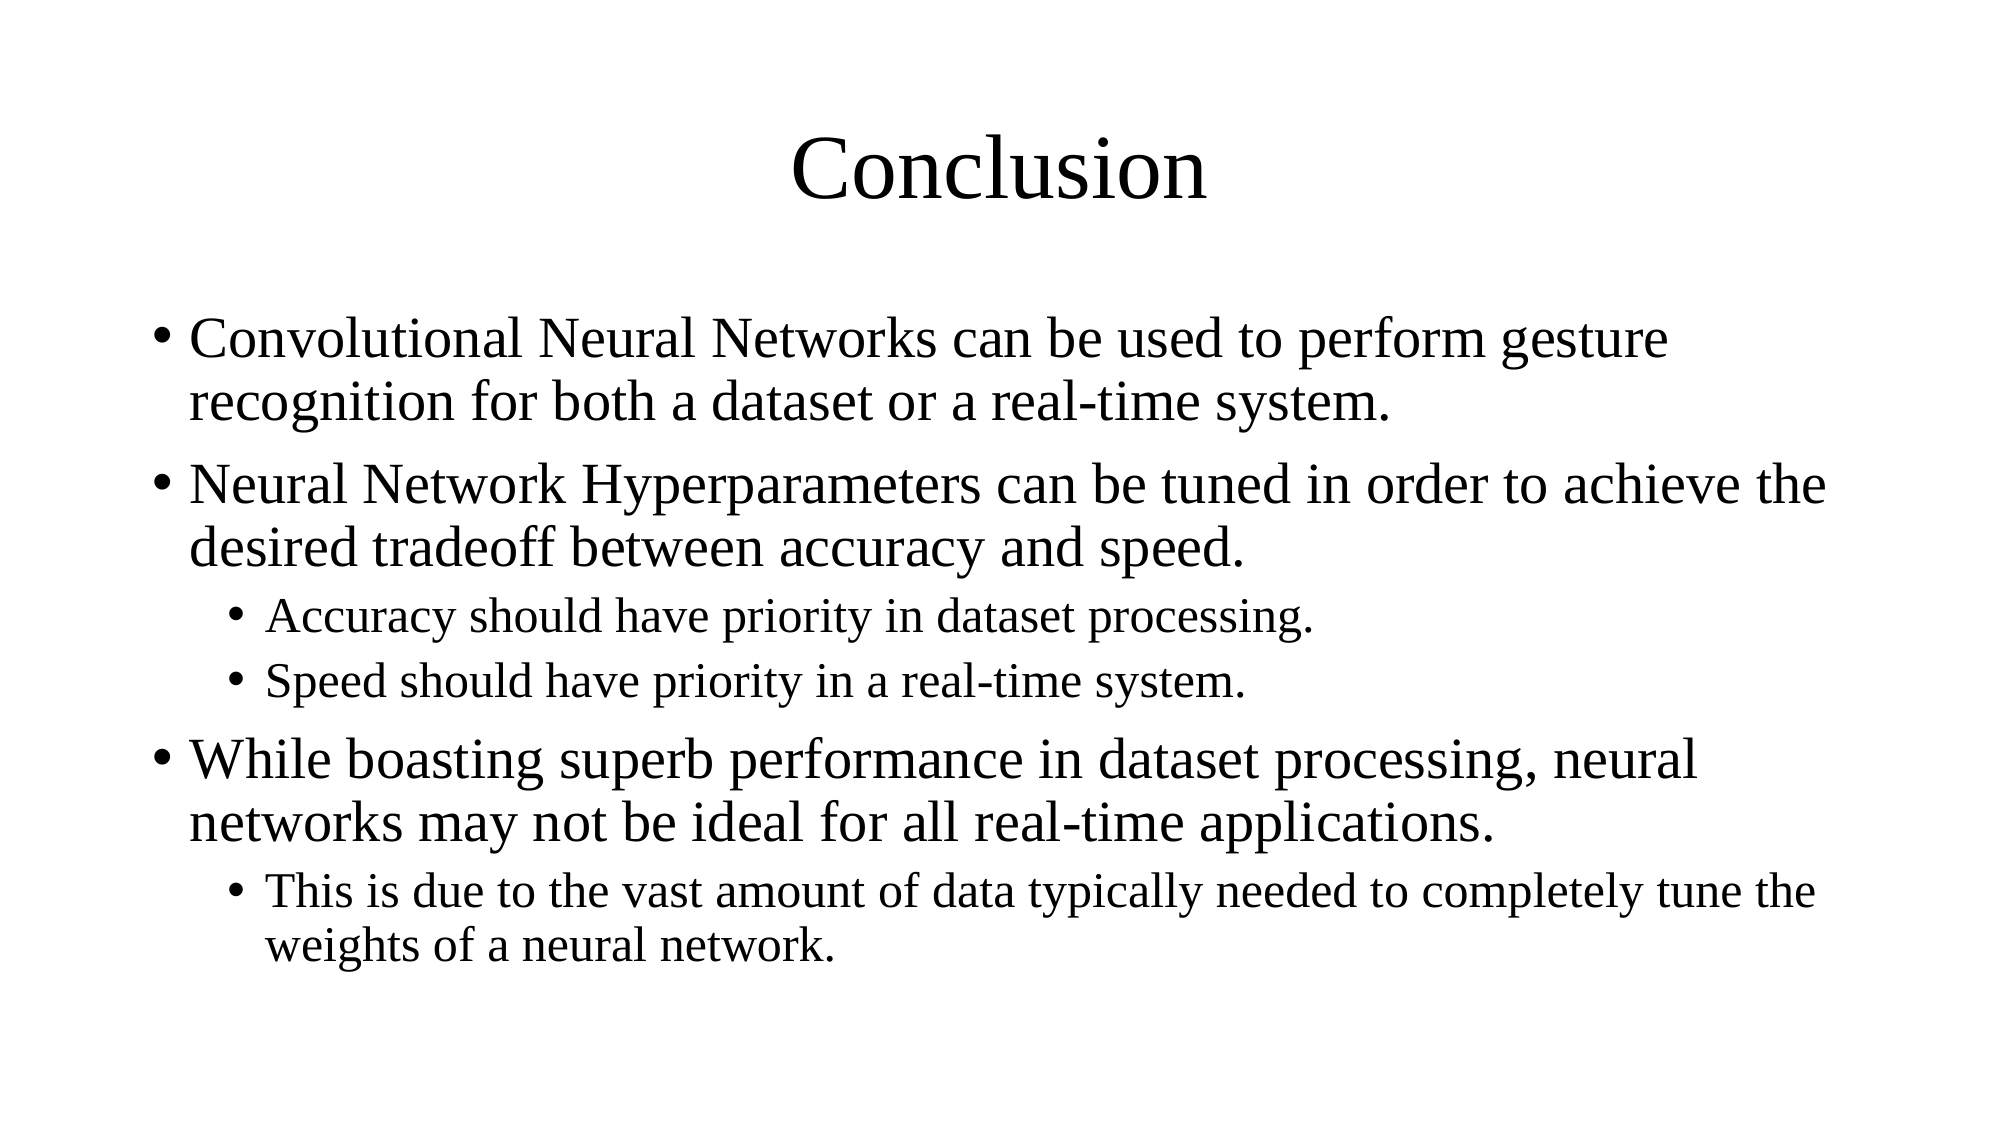

# Conclusion
Convolutional Neural Networks can be used to perform gesture recognition for both a dataset or a real-time system.
Neural Network Hyperparameters can be tuned in order to achieve the desired tradeoff between accuracy and speed.
Accuracy should have priority in dataset processing.
Speed should have priority in a real-time system.
While boasting superb performance in dataset processing, neural networks may not be ideal for all real-time applications.
This is due to the vast amount of data typically needed to completely tune the weights of a neural network.